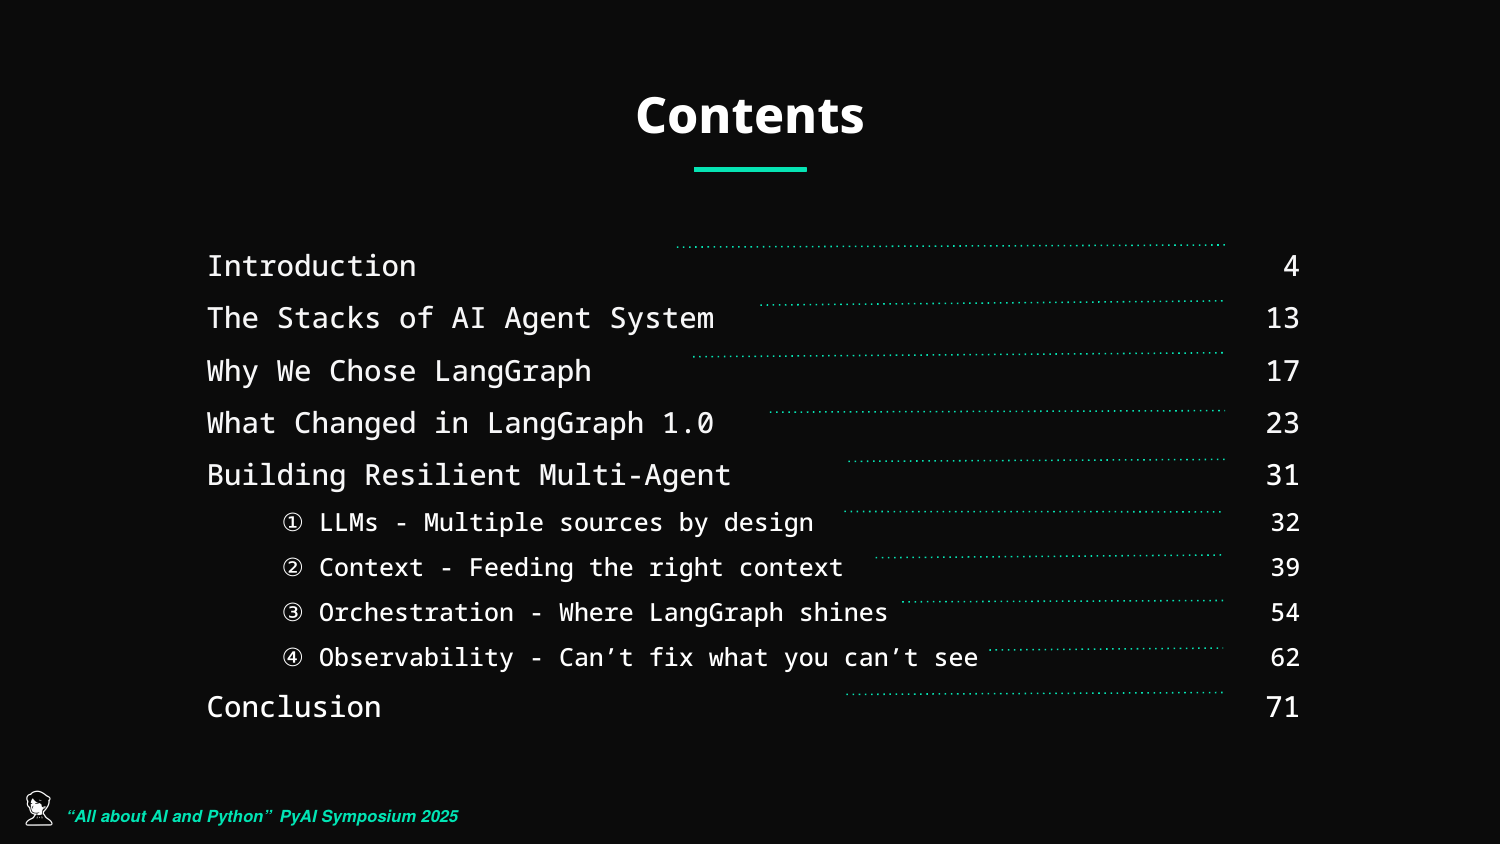

# Contents

Introduction
The Stacks of AI Agent System
Why We Chose LangGraph
What Changed in LangGraph 1.0
Building Resilient Multi-Agent
① LLMs - Multiple sources by design
② Context - Feeding the right context
③ Orchestration - Where LangGraph shines
④ Observability - Can’t fix what you can’t see
Conclusion
 4
13
17
23
31
32
39
54
62
71